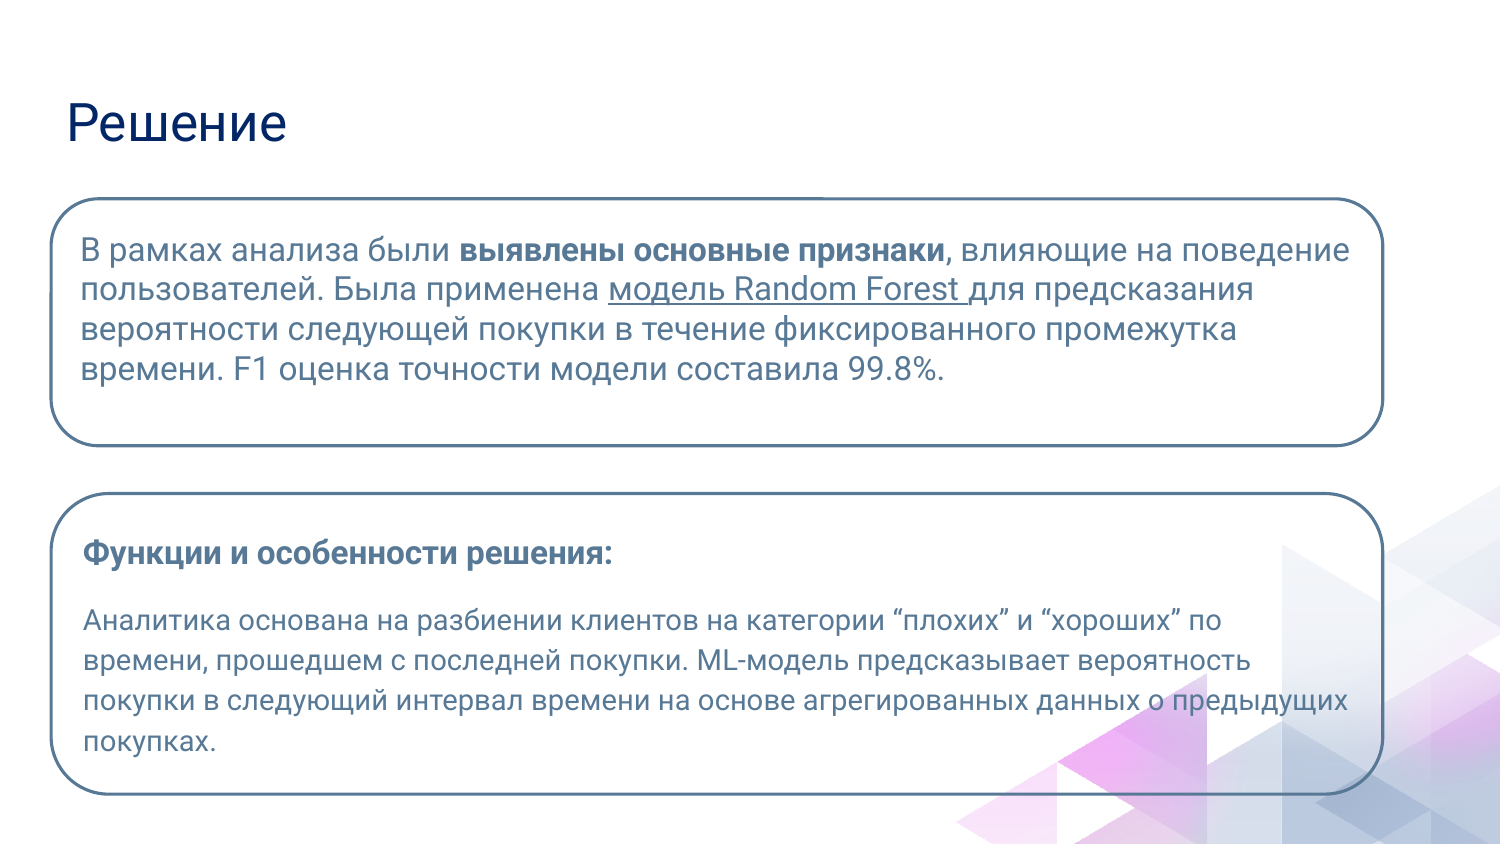

# Решение
В рамках анализа были выявлены основные признаки, влияющие на поведение пользователей. Была применена модель Random Forest для предсказания вероятности следующей покупки в течение фиксированного промежутка времени. F1 оценка точности модели составила 99.8%.
Функции и особенности решения:
Аналитика основана на разбиении клиентов на категории “плохих” и “хороших” по времени, прошедшем с последней покупки. ML-модель предсказывает вероятность покупки в следующий интервал времени на основе агрегированных данных о предыдущих покупках.